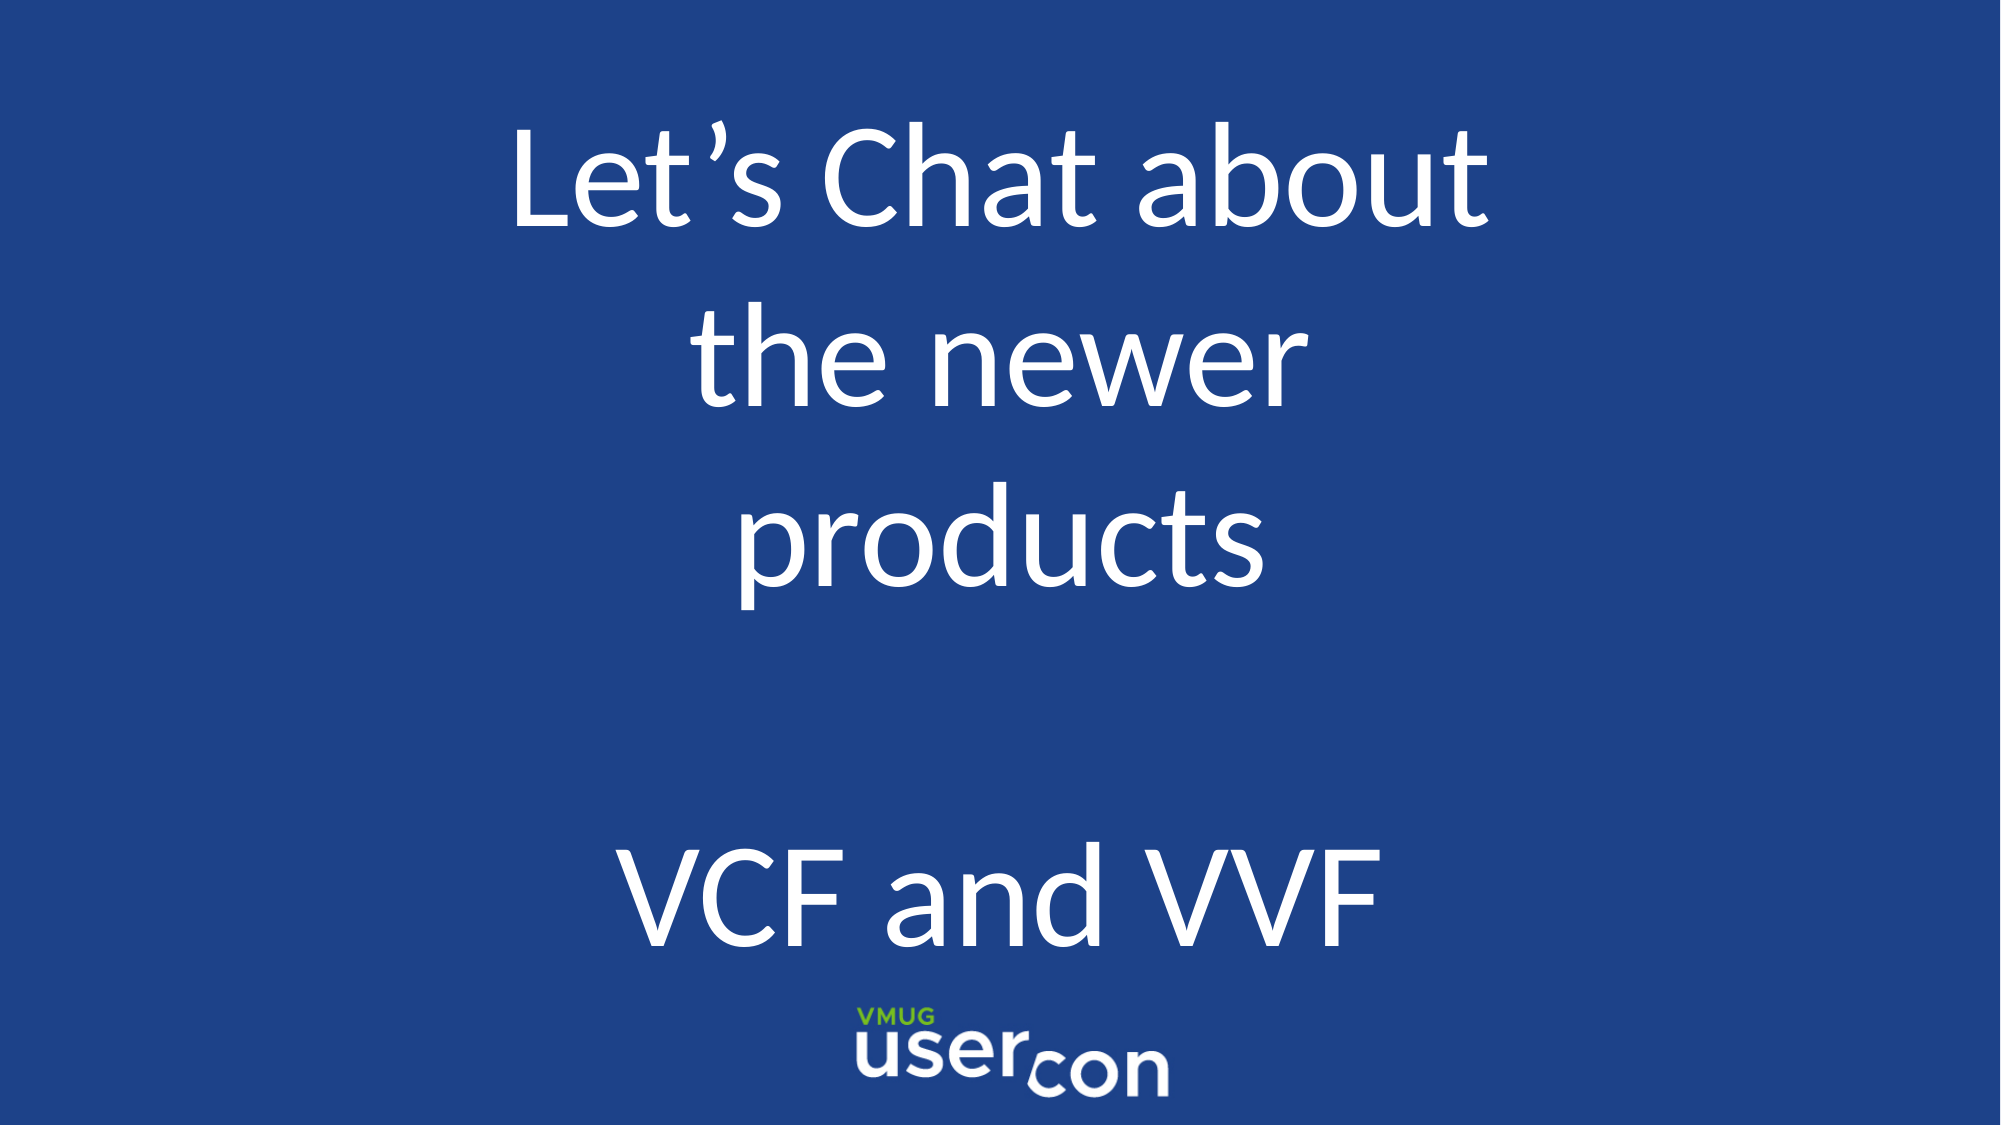

Let’s Chat about the newer products

VCF and VVF